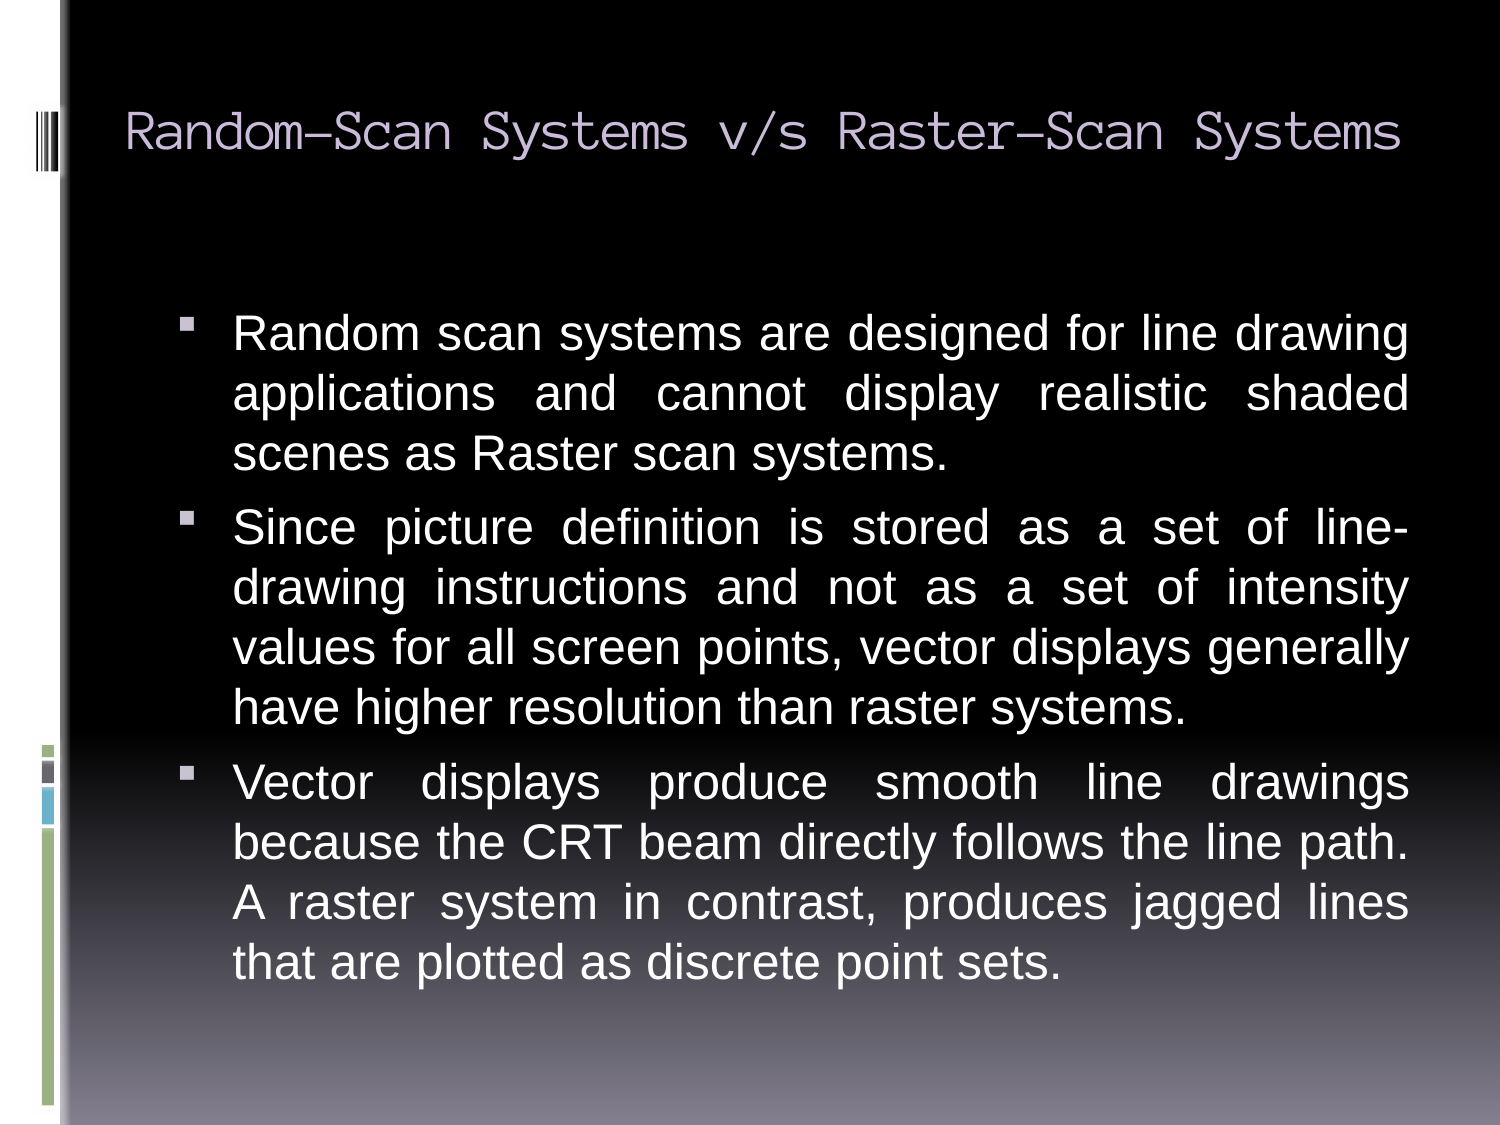

# Random-Scan Systems v/s Raster-Scan Systems
Random scan systems are designed for line drawing applications and cannot display realistic shaded scenes as Raster scan systems.
Since picture definition is stored as a set of line-drawing instructions and not as a set of intensity values for all screen points, vector displays generally have higher resolution than raster systems.
Vector displays produce smooth line drawings because the CRT beam directly follows the line path. A raster system in contrast, produces jagged lines that are plotted as discrete point sets.